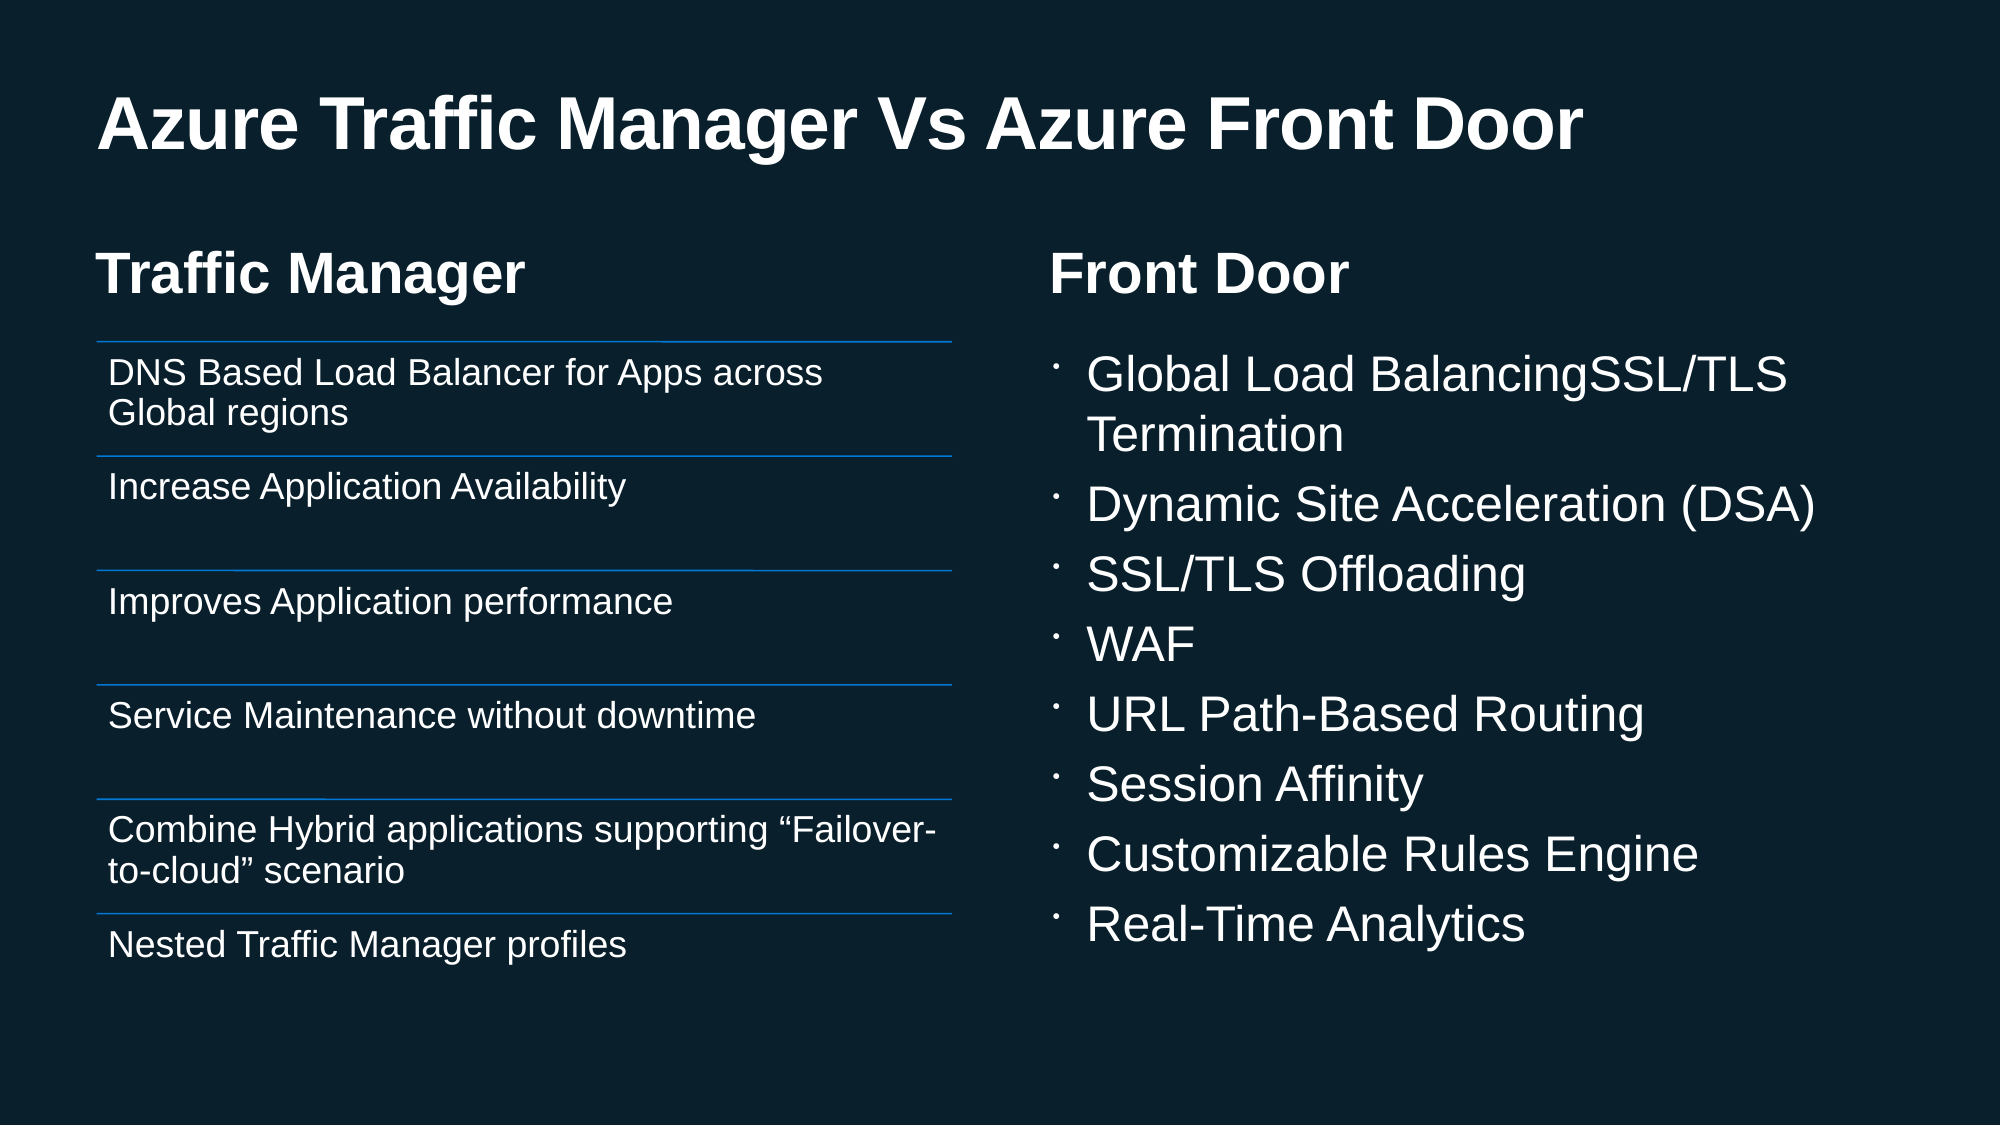

# Azure Traffic Manager Vs Azure Front Door
Traffic Manager
Front Door
DNS Based Load Balancer for Apps across Global regions
Increase Application Availability
Improves Application performance
Service Maintenance without downtime
Combine Hybrid applications supporting “Failover-to-cloud” scenario
Nested Traffic Manager profiles
Global Load BalancingSSL/TLS Termination
Dynamic Site Acceleration (DSA)
SSL/TLS Offloading
WAF
URL Path-Based Routing
Session Affinity
Customizable Rules Engine
Real-Time Analytics